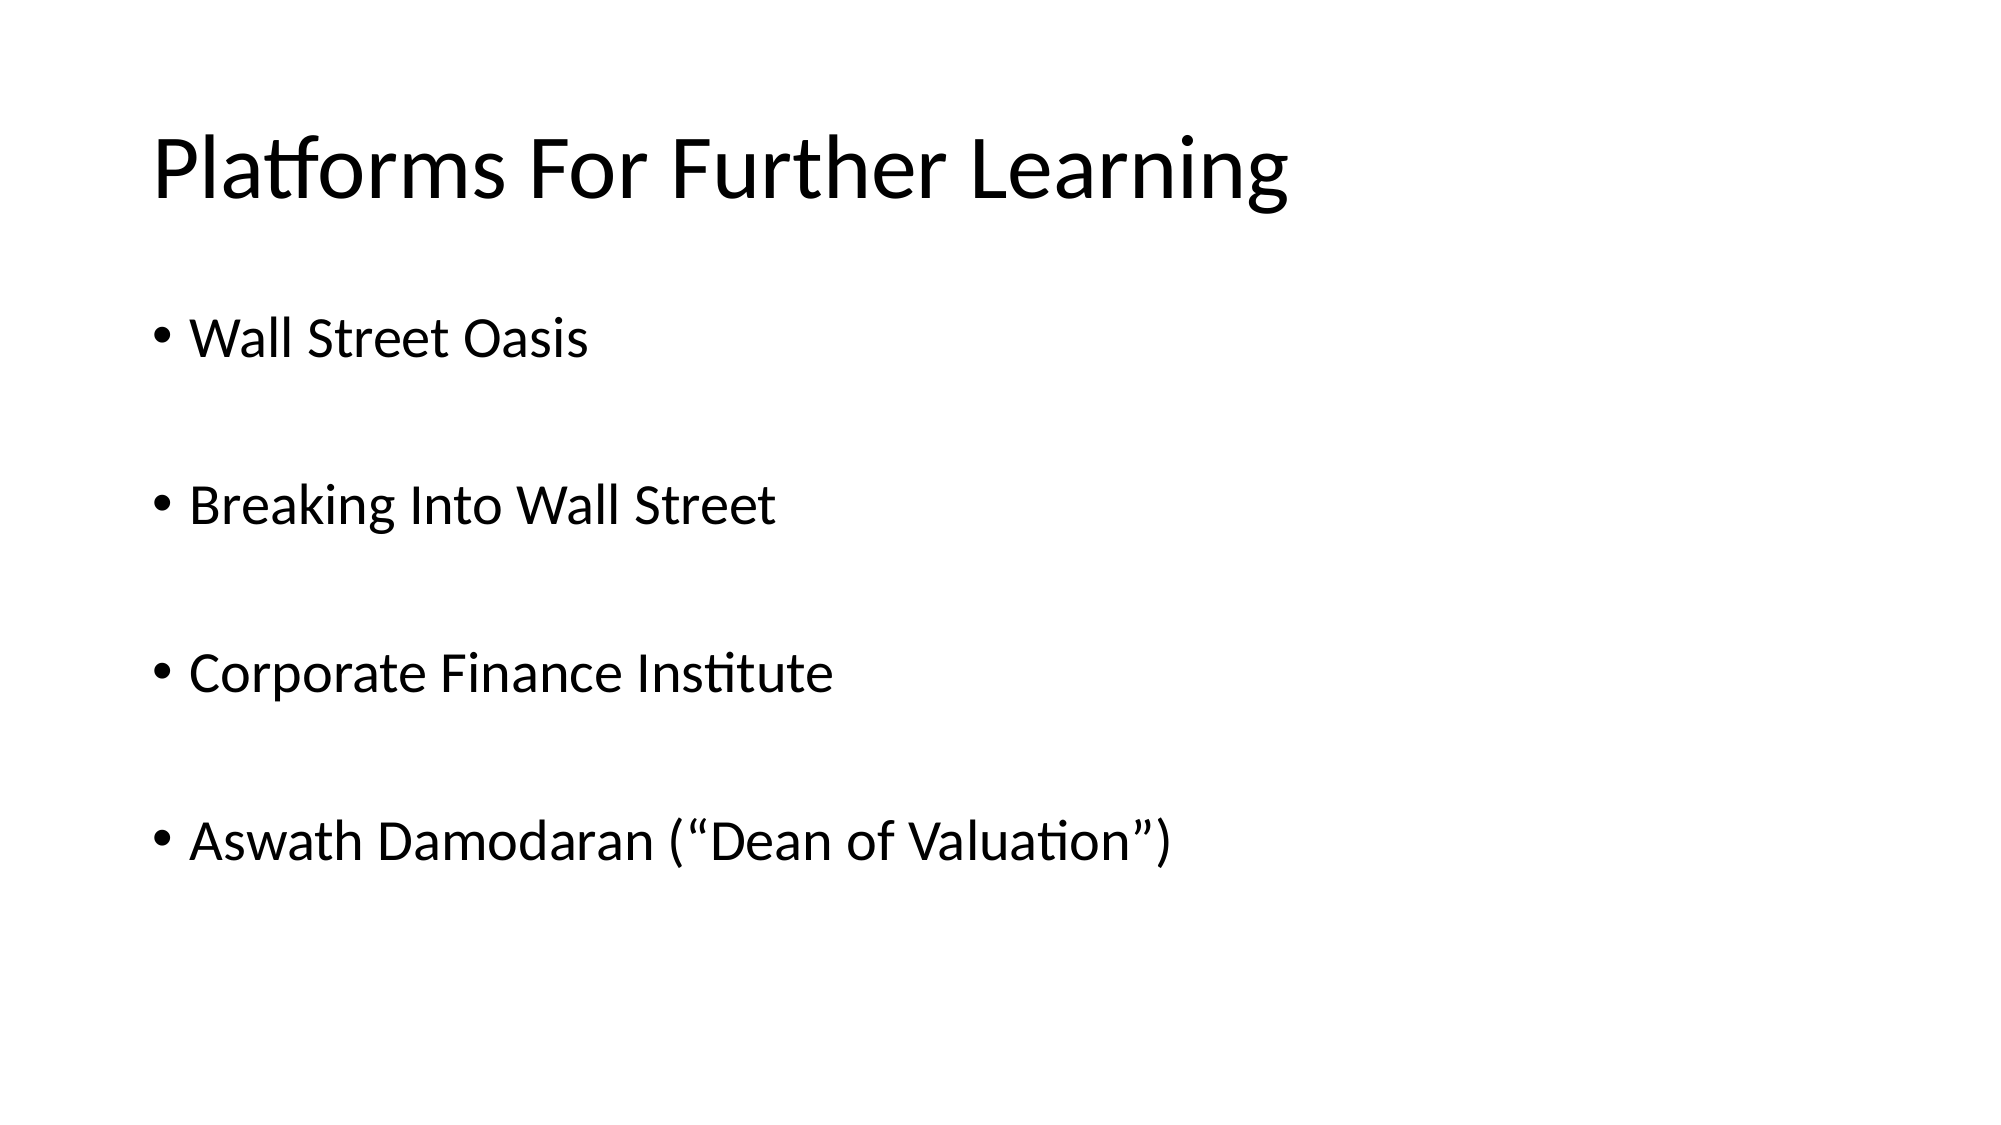

# Platforms For Further Learning
Wall Street Oasis

Breaking Into Wall Street

Corporate Finance Institute

Aswath Damodaran (“Dean of Valuation”)